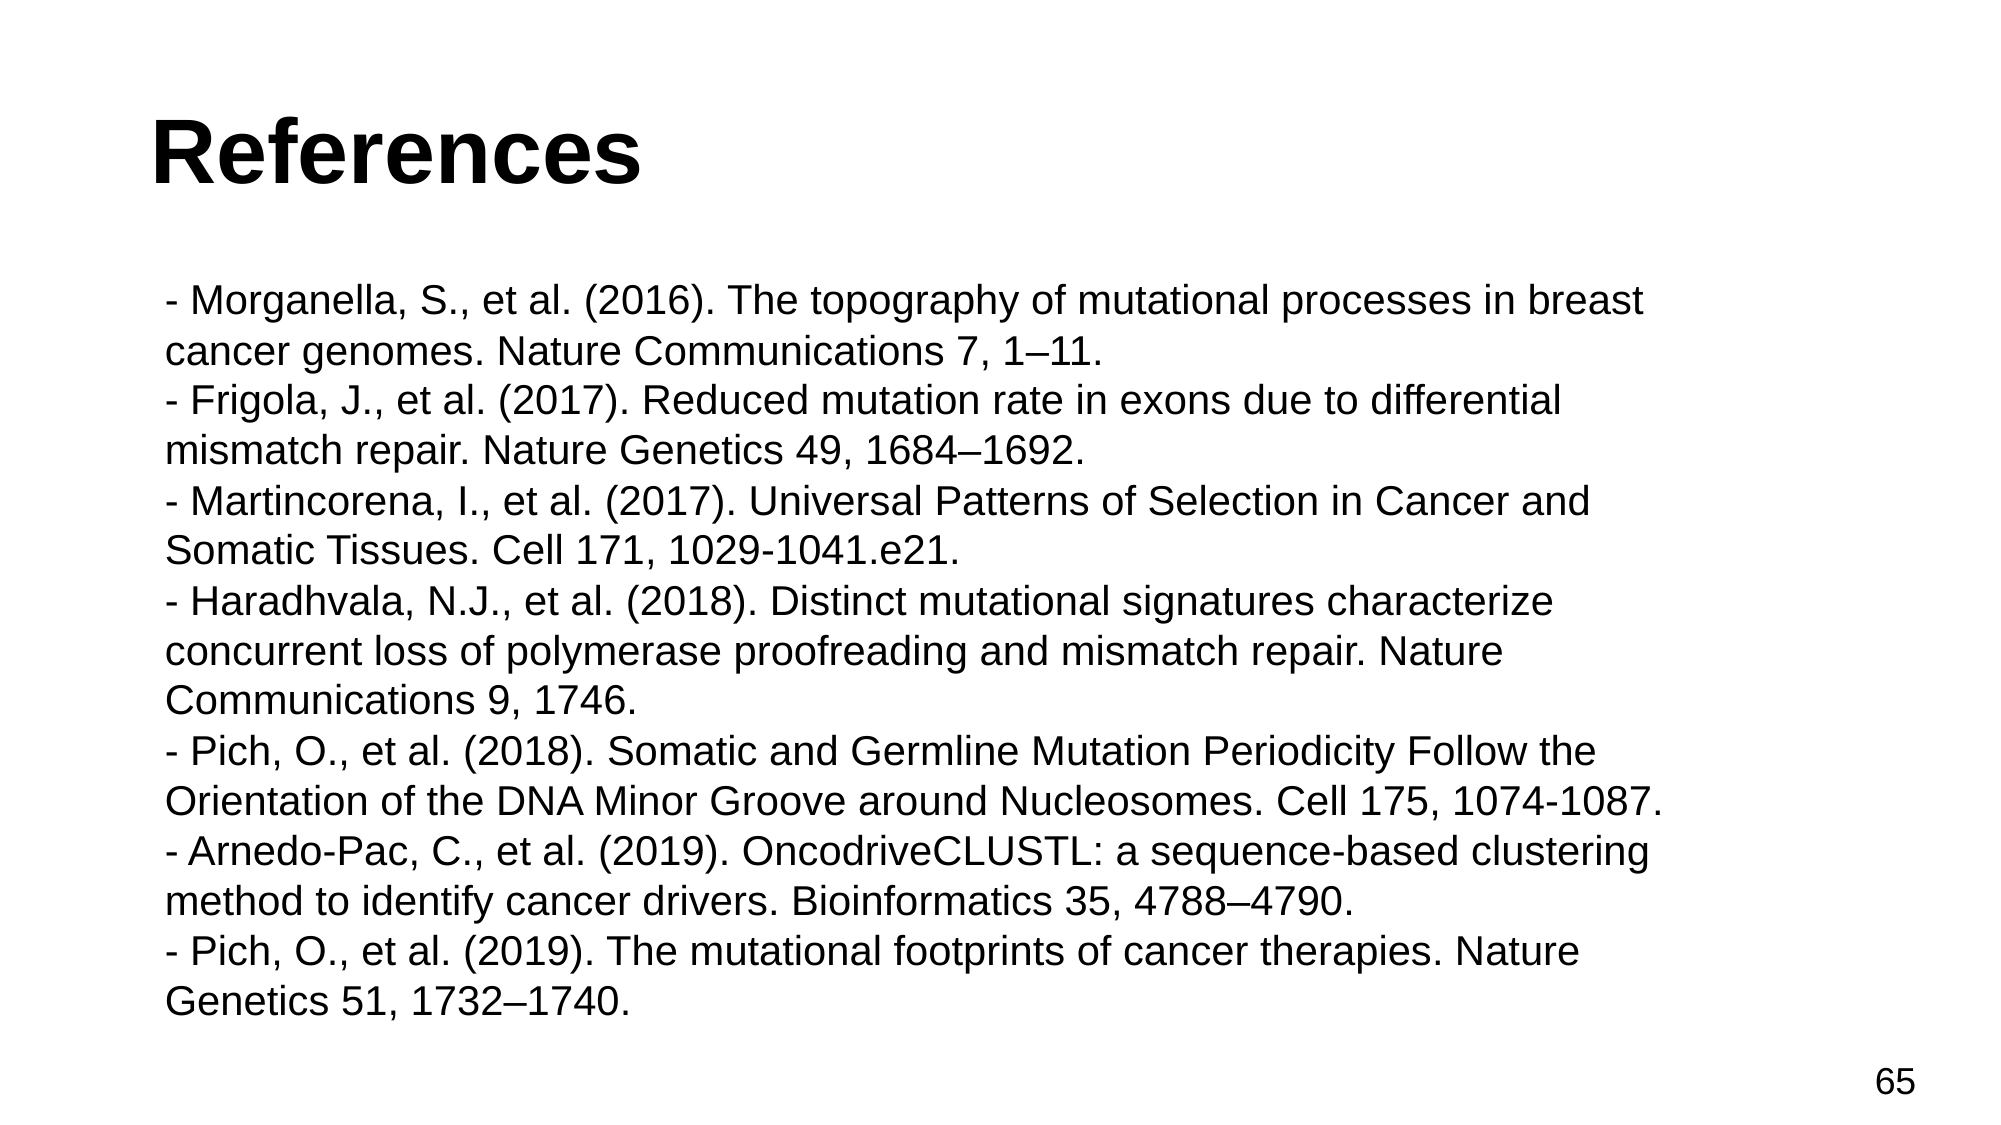

References
- Morganella, S., et al. (2016). The topography of mutational processes in breast cancer genomes. Nature Communications 7, 1–11.
- Frigola, J., et al. (2017). Reduced mutation rate in exons due to differential mismatch repair. Nature Genetics 49, 1684–1692.
- Martincorena, I., et al. (2017). Universal Patterns of Selection in Cancer and Somatic Tissues. Cell 171, 1029-1041.e21.
- Haradhvala, N.J., et al. (2018). Distinct mutational signatures characterize concurrent loss of polymerase proofreading and mismatch repair. Nature Communications 9, 1746.
- Pich, O., et al. (2018). Somatic and Germline Mutation Periodicity Follow the Orientation of the DNA Minor Groove around Nucleosomes. Cell 175, 1074-1087.
- Arnedo-Pac, C., et al. (2019). OncodriveCLUSTL: a sequence-based clustering method to identify cancer drivers. Bioinformatics 35, 4788–4790.
- Pich, O., et al. (2019). The mutational footprints of cancer therapies. Nature Genetics 51, 1732–1740.

65